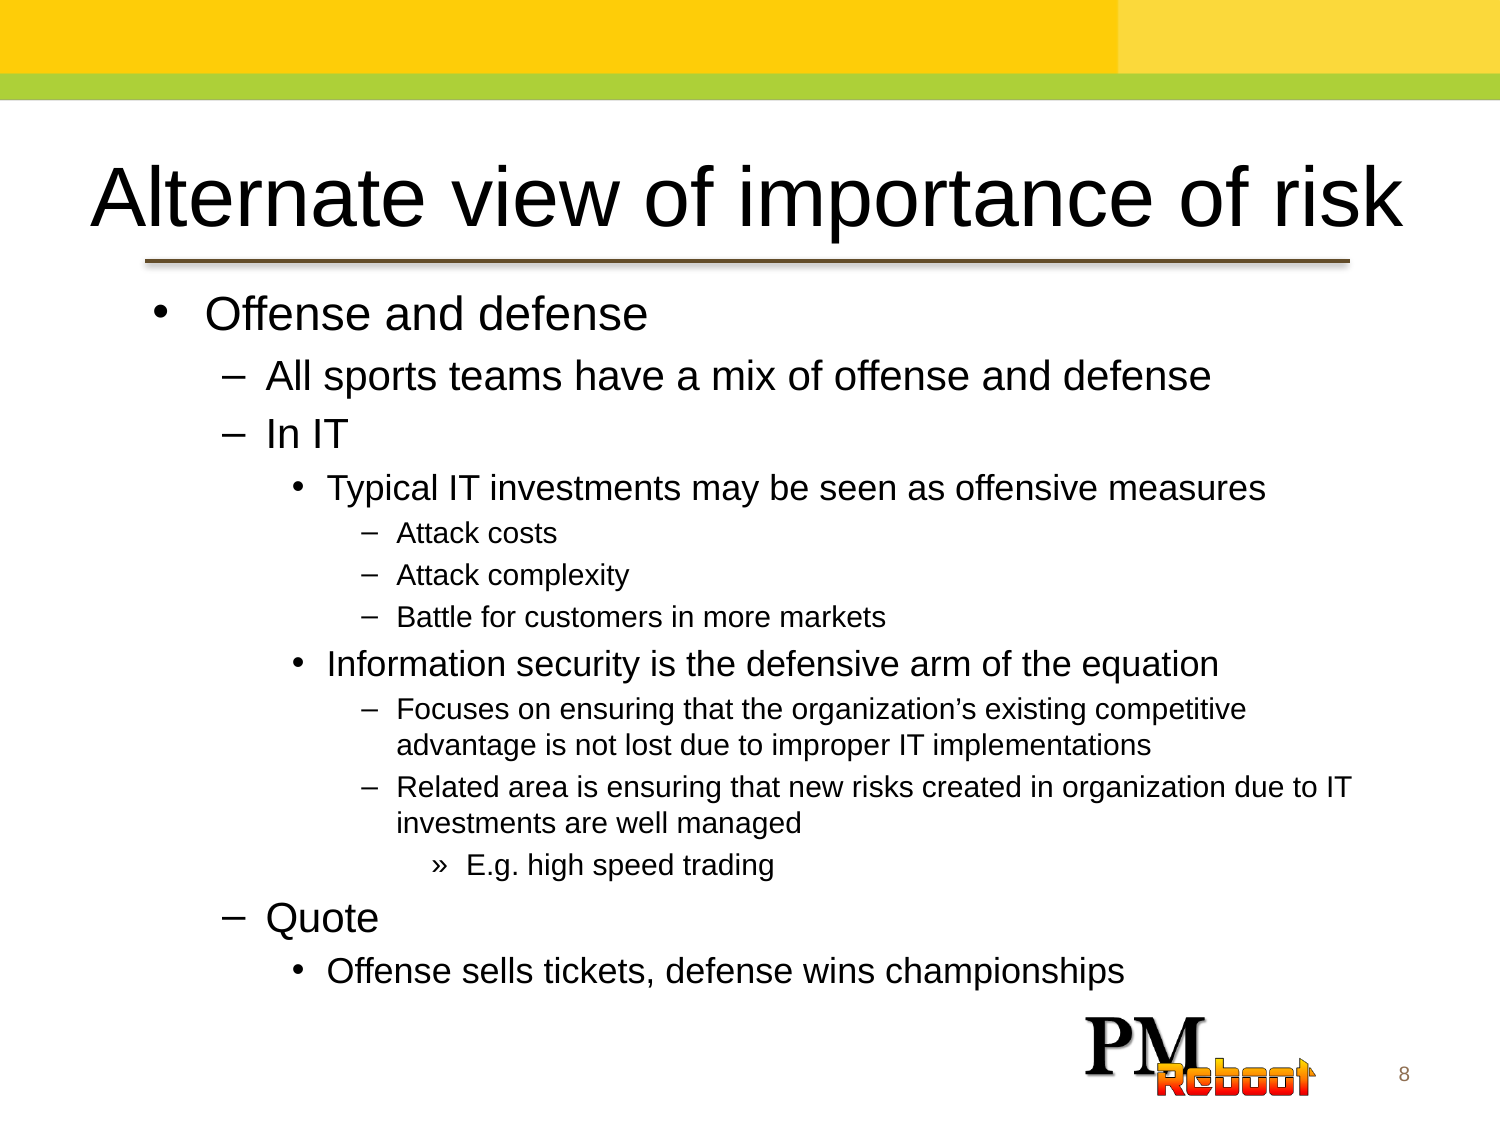

Alternate view of importance of risk
Offense and defense
All sports teams have a mix of offense and defense
In IT
Typical IT investments may be seen as offensive measures
Attack costs
Attack complexity
Battle for customers in more markets
Information security is the defensive arm of the equation
Focuses on ensuring that the organization’s existing competitive advantage is not lost due to improper IT implementations
Related area is ensuring that new risks created in organization due to IT investments are well managed
E.g. high speed trading
Quote
Offense sells tickets, defense wins championships
8